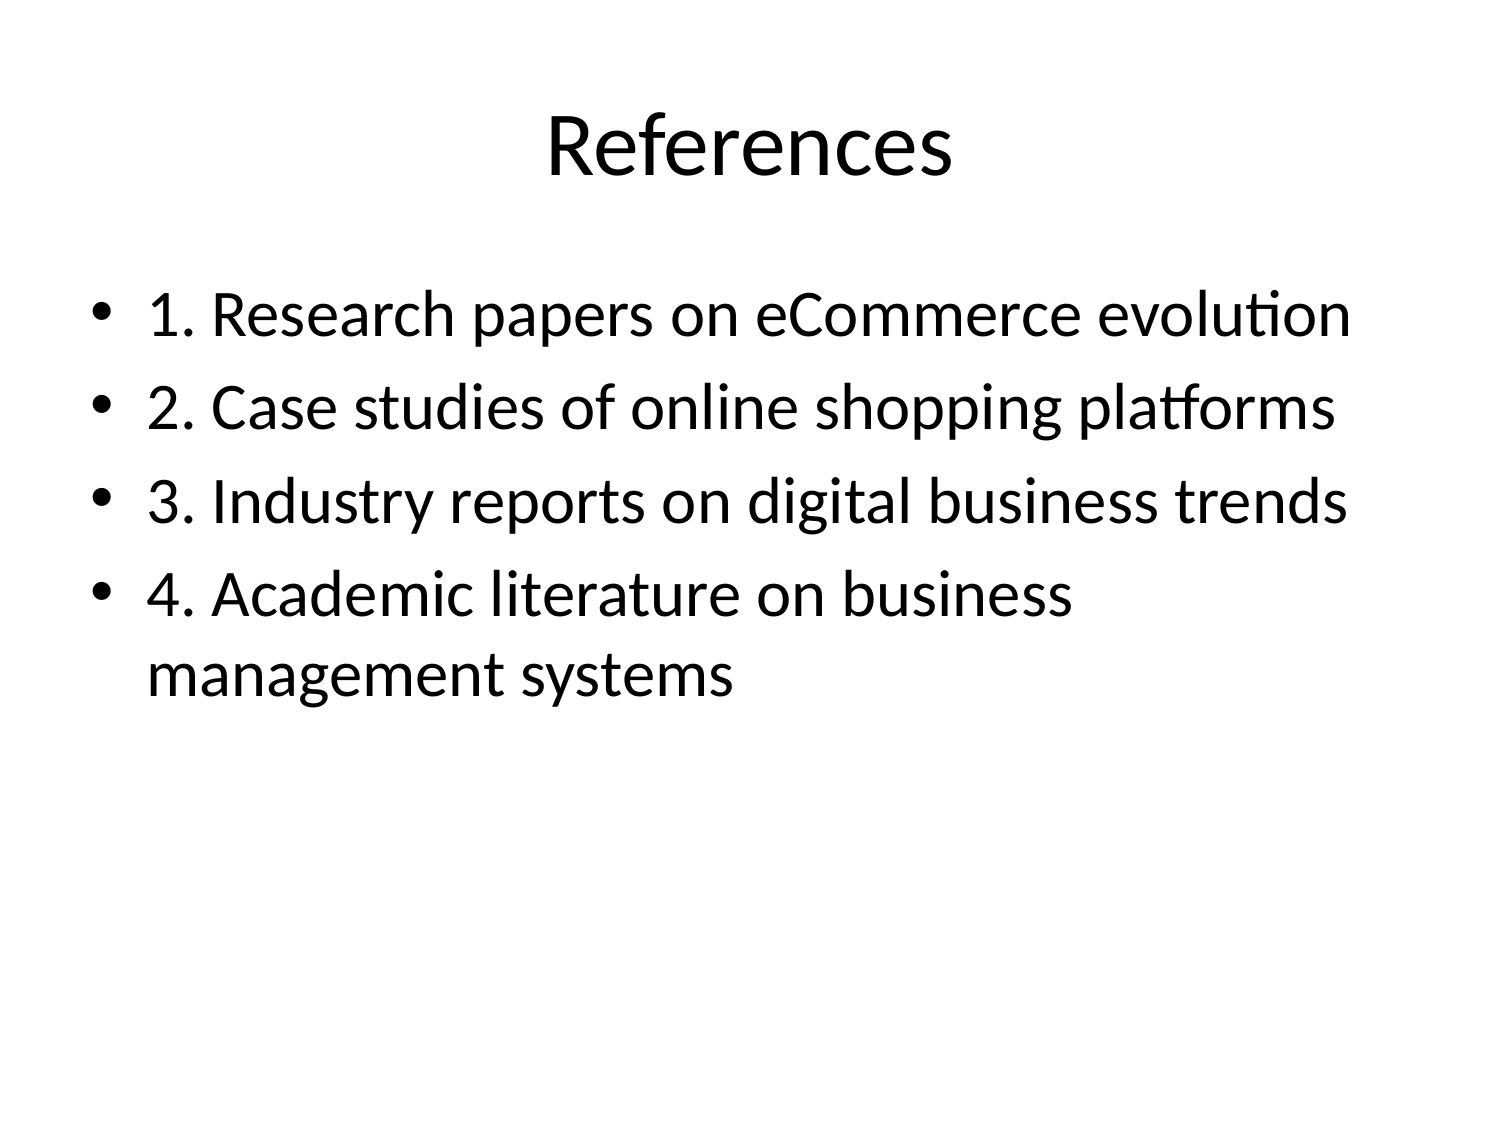

# References
1. Research papers on eCommerce evolution
2. Case studies of online shopping platforms
3. Industry reports on digital business trends
4. Academic literature on business management systems